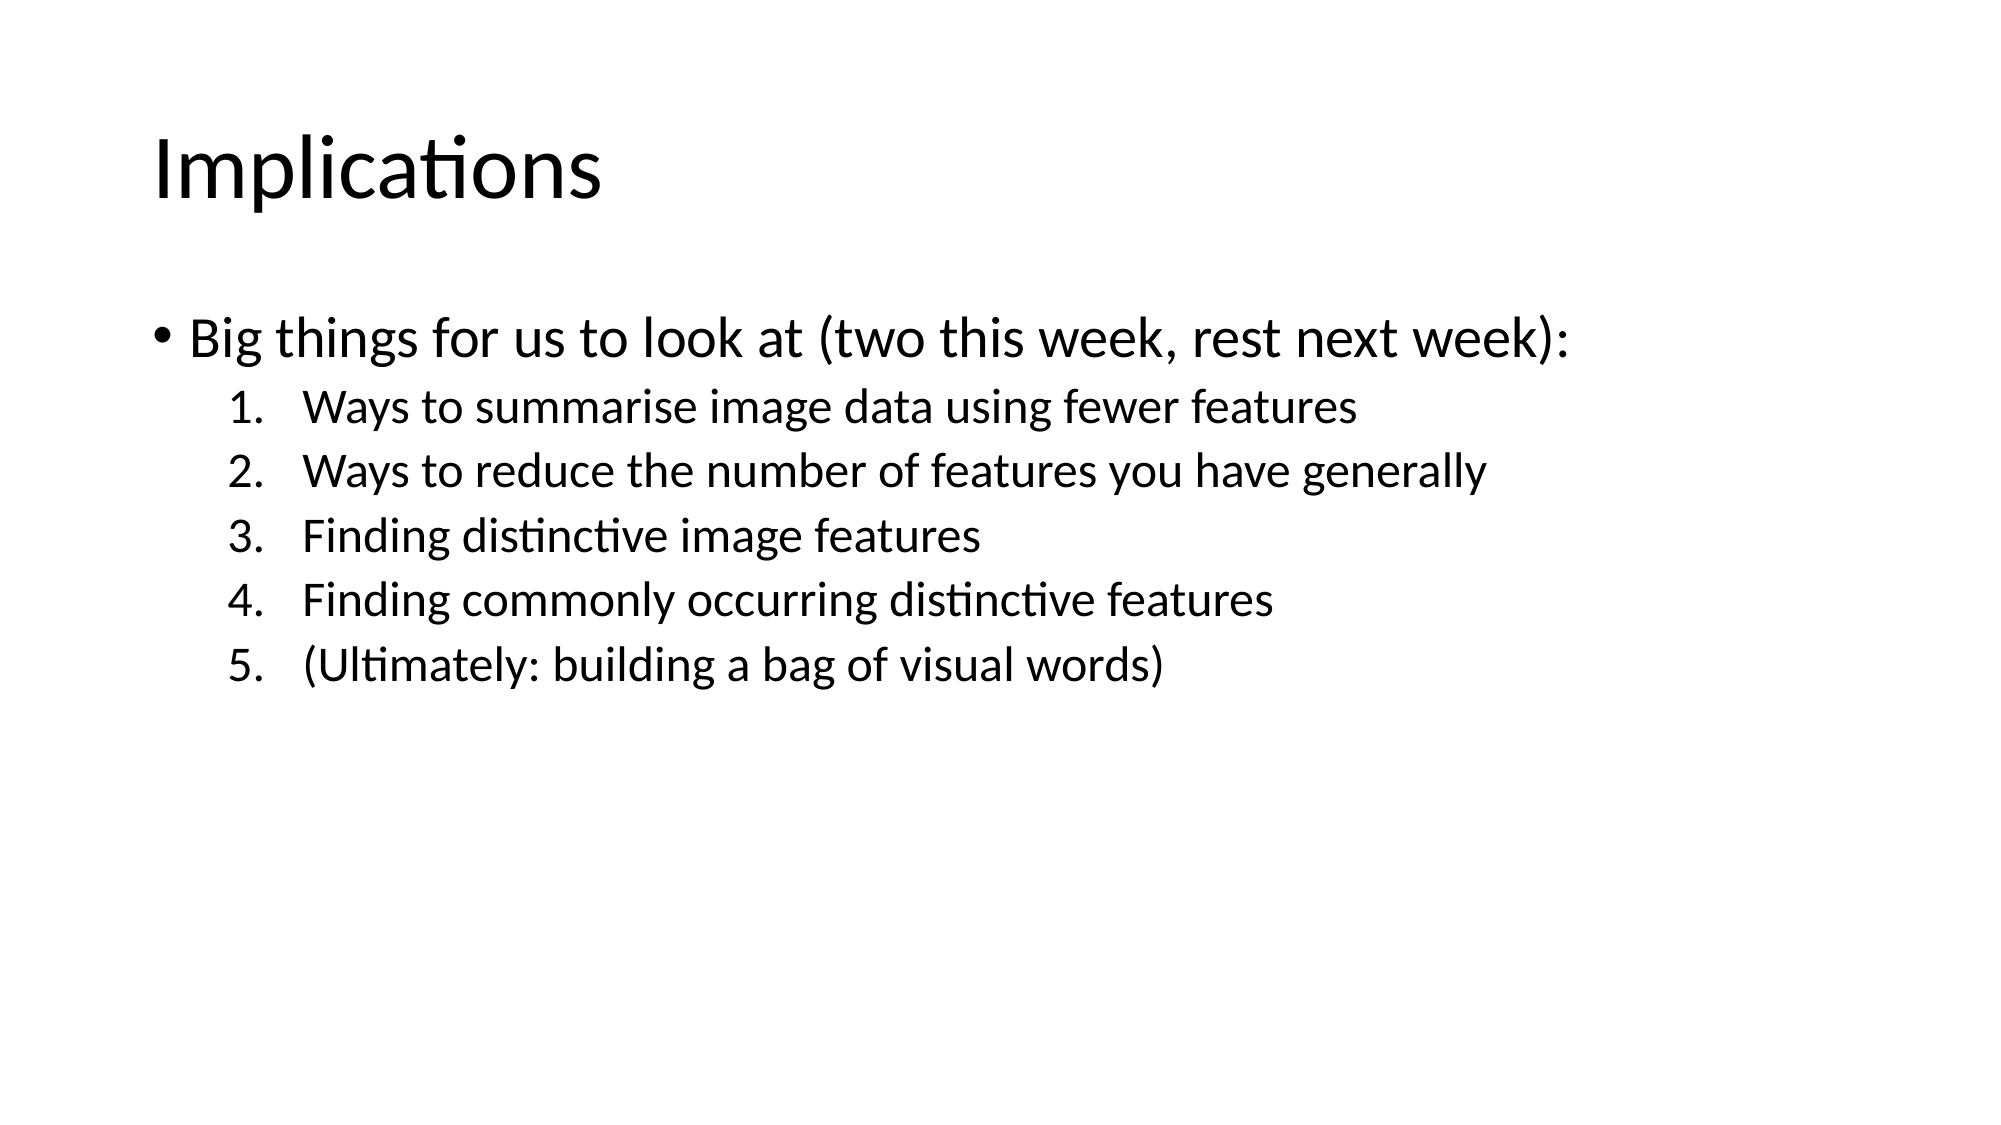

# Implications
Big things for us to look at (two this week, rest next week):
Ways to summarise image data using fewer features
Ways to reduce the number of features you have generally
Finding distinctive image features
Finding commonly occurring distinctive features
(Ultimately: building a bag of visual words)